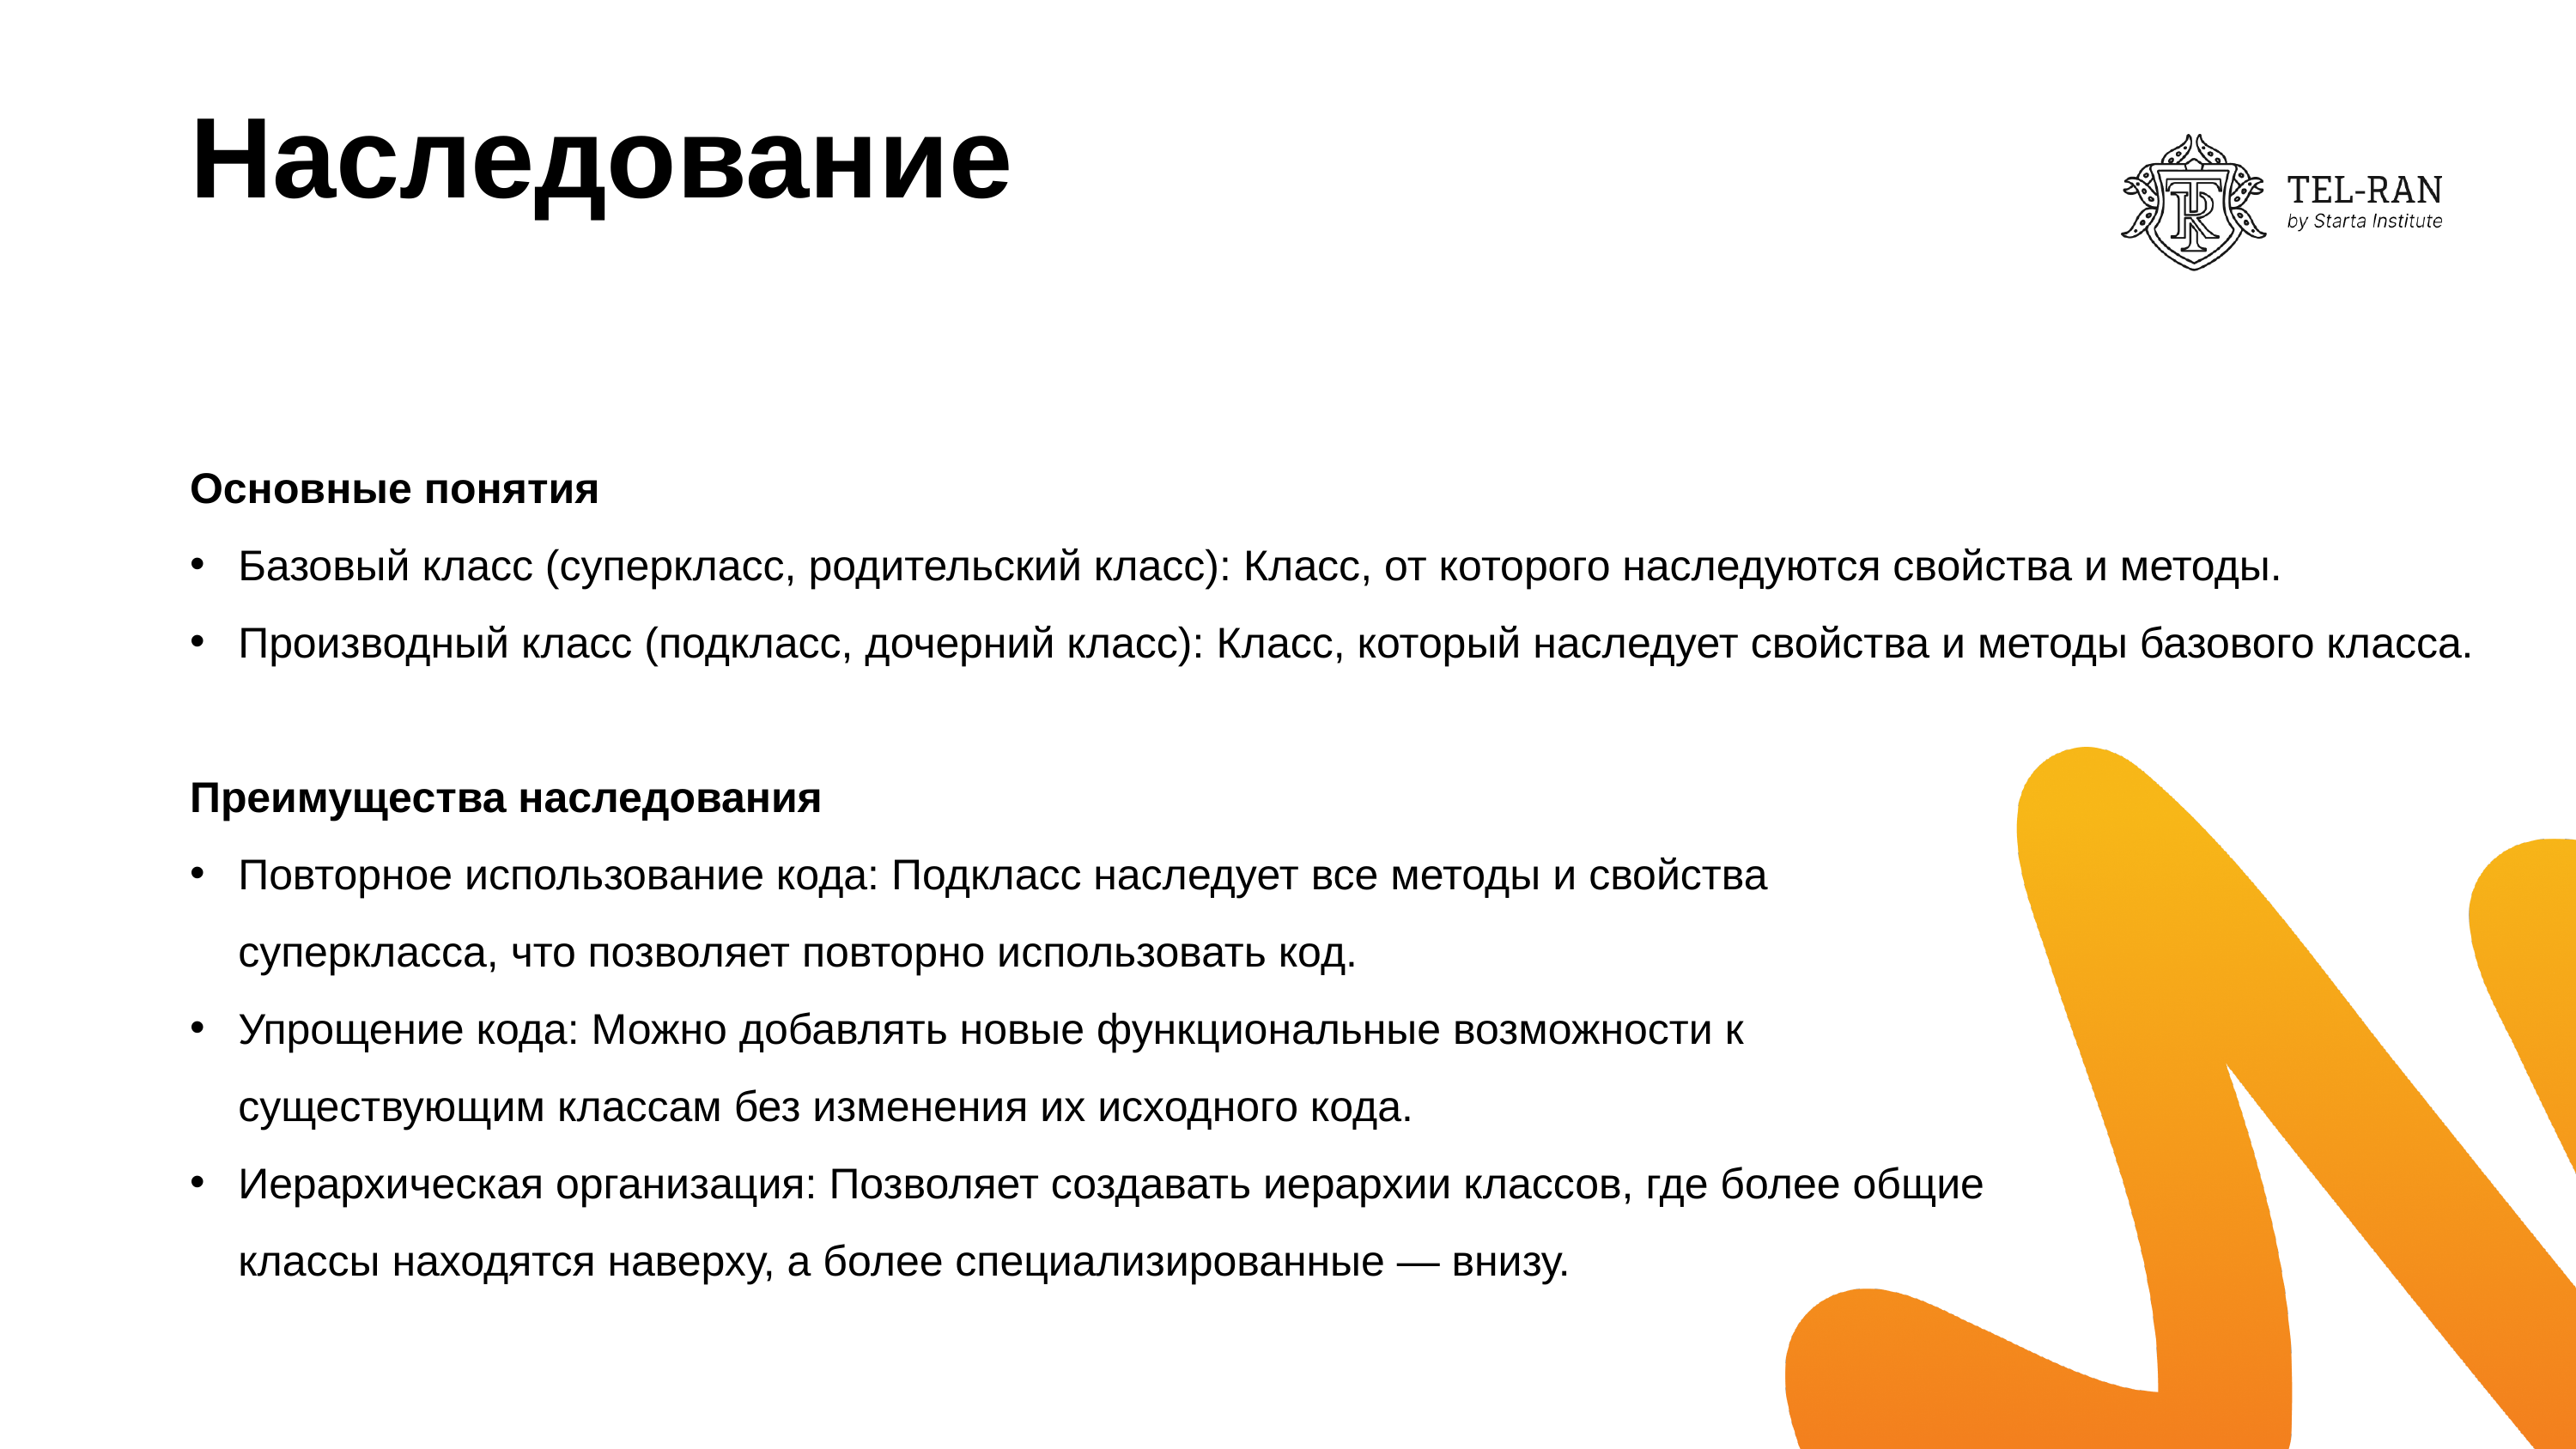

# Наследование
Основные понятия
Базовый класс (суперкласс, родительский класс): Класс, от которого наследуются свойства и методы.
Производный класс (подкласс, дочерний класс): Класс, который наследует свойства и методы базового класса.

Преимущества наследования
Повторное использование кода: Подкласс наследует все методы и свойства
суперкласса, что позволяет повторно использовать код.
Упрощение кода: Можно добавлять новые функциональные возможности к
существующим классам без изменения их исходного кода.
Иерархическая организация: Позволяет создавать иерархии классов, где более общие
классы находятся наверху, а более специализированные — внизу.